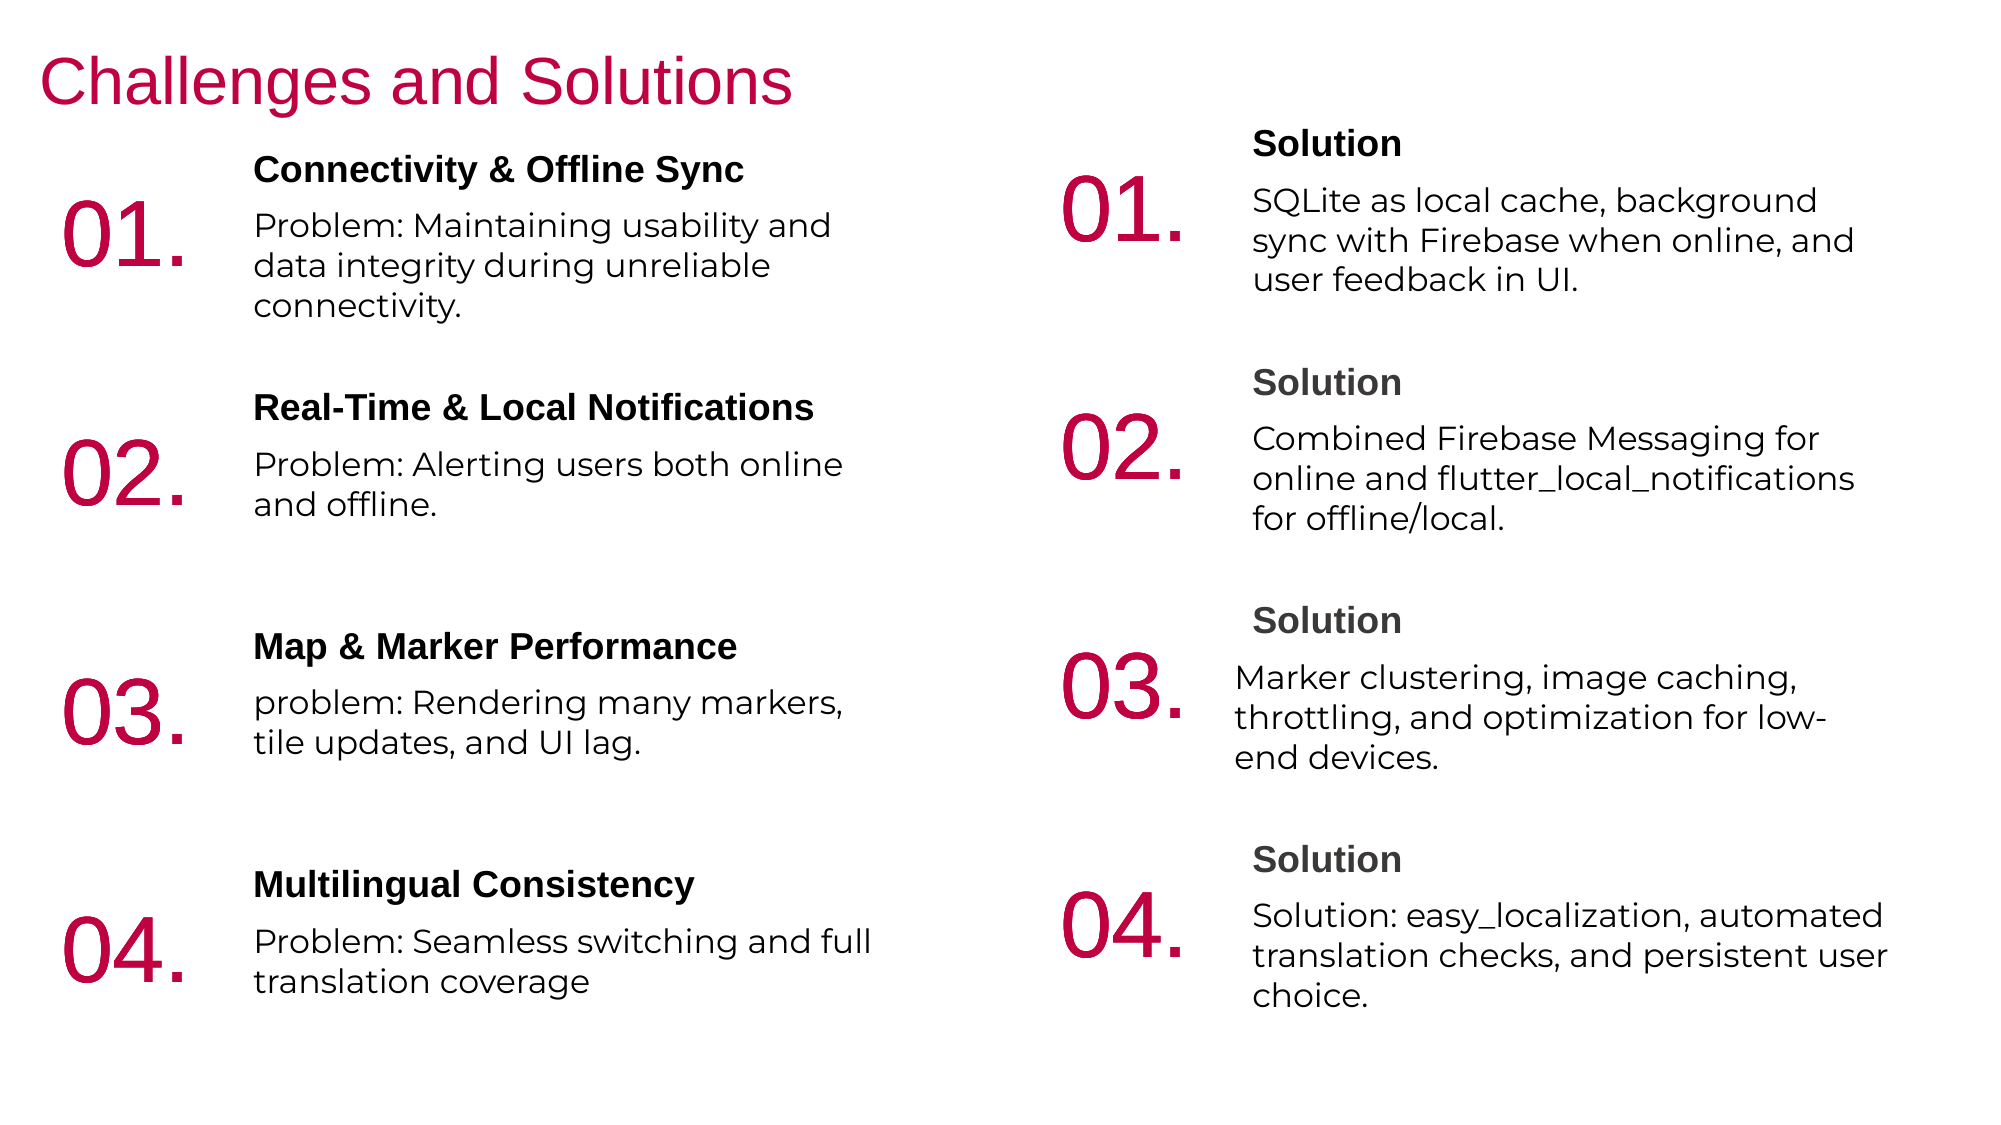

Challenges and Solutions

Solution

Connectivity & Offline Sync

01.
01.
01.
01.
01.
01.
SQLite as local cache, background sync with Firebase when online, and user feedback in UI.
Problem: Maintaining usability and data integrity during unreliable connectivity.
Solution

Real-Time & Local Notifications

02.
02.
02.
02.
02.
02.
Combined Firebase Messaging for online and flutter_local_notifications for offline/local.
Problem: Alerting users both online and offline.

Solution

Map & Marker Performance

03.
03.
03.
03.
03.
03.
Marker clustering, image caching, throttling, and optimization for low-end devices.
problem: Rendering many markers, tile updates, and UI lag.

Solution

Multilingual Consistency
04.
04.
04.
04.
04.
04.
Solution: easy_localization, automated translation checks, and persistent user choice.
Problem: Seamless switching and full translation coverage